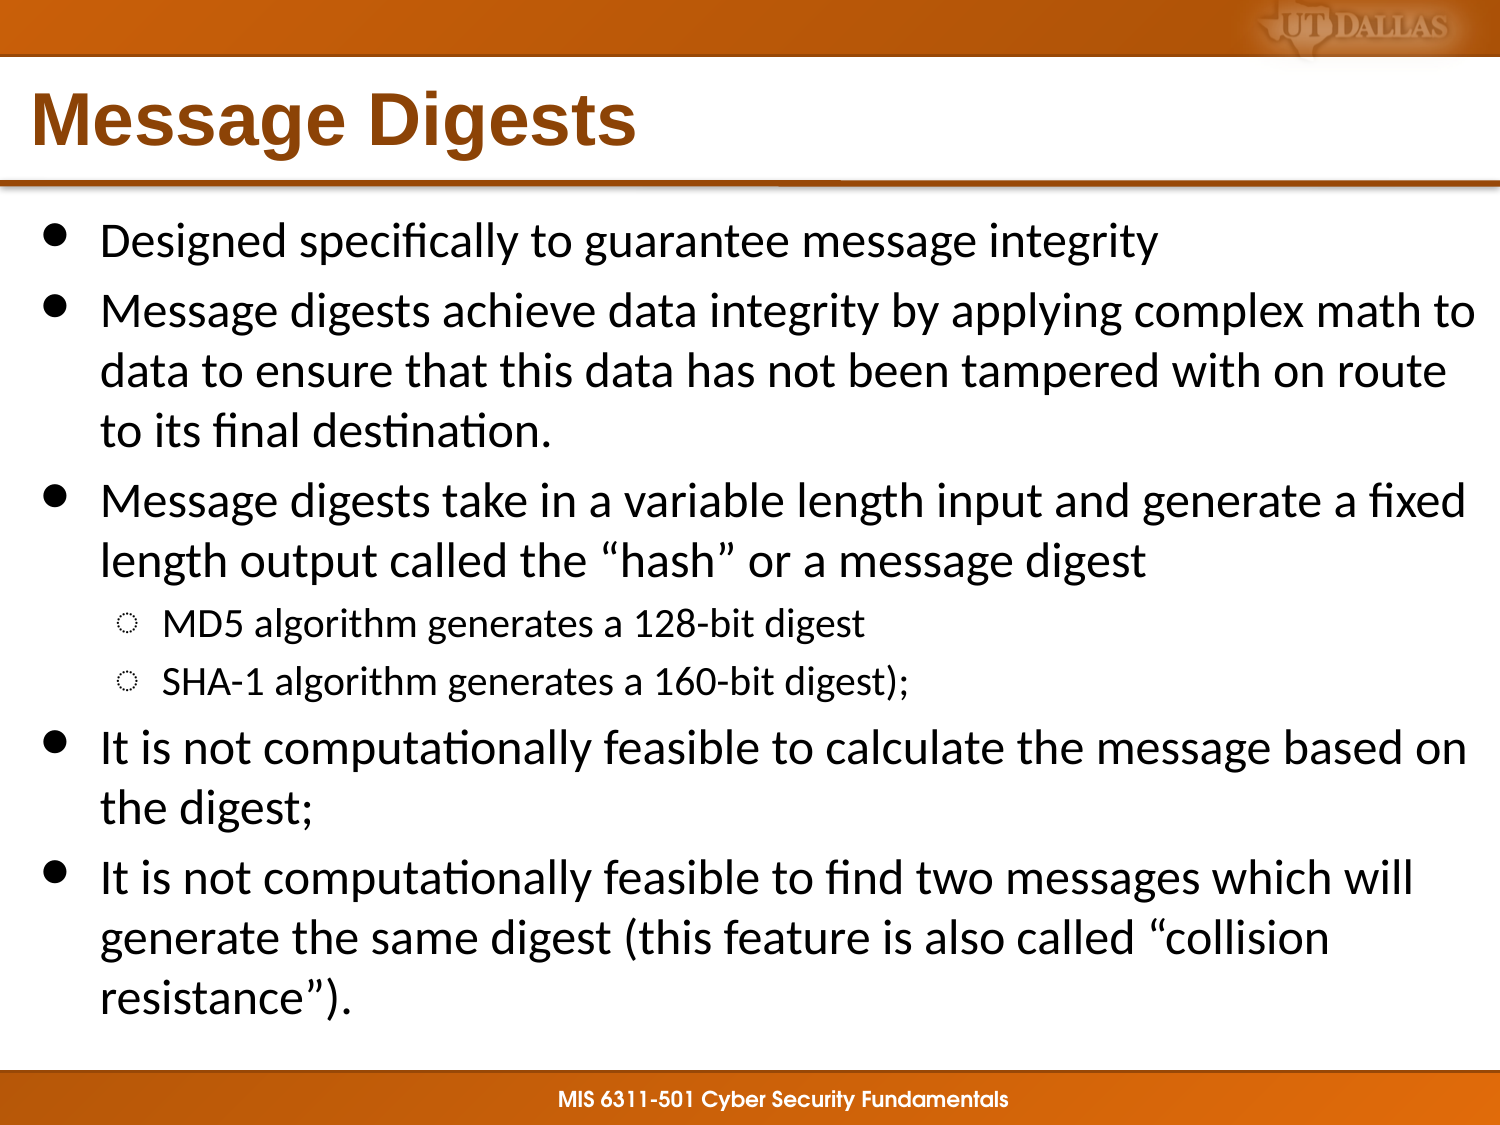

# Message Digests
Designed specifically to guarantee message integrity
Message digests achieve data integrity by applying complex math to data to ensure that this data has not been tampered with on route to its final destination.
Message digests take in a variable length input and generate a fixed length output called the “hash” or a message digest
MD5 algorithm generates a 128-bit digest
SHA-1 algorithm generates a 160-bit digest);
It is not computationally feasible to calculate the message based on the digest;
It is not computationally feasible to find two messages which will generate the same digest (this feature is also called “collision resistance”).